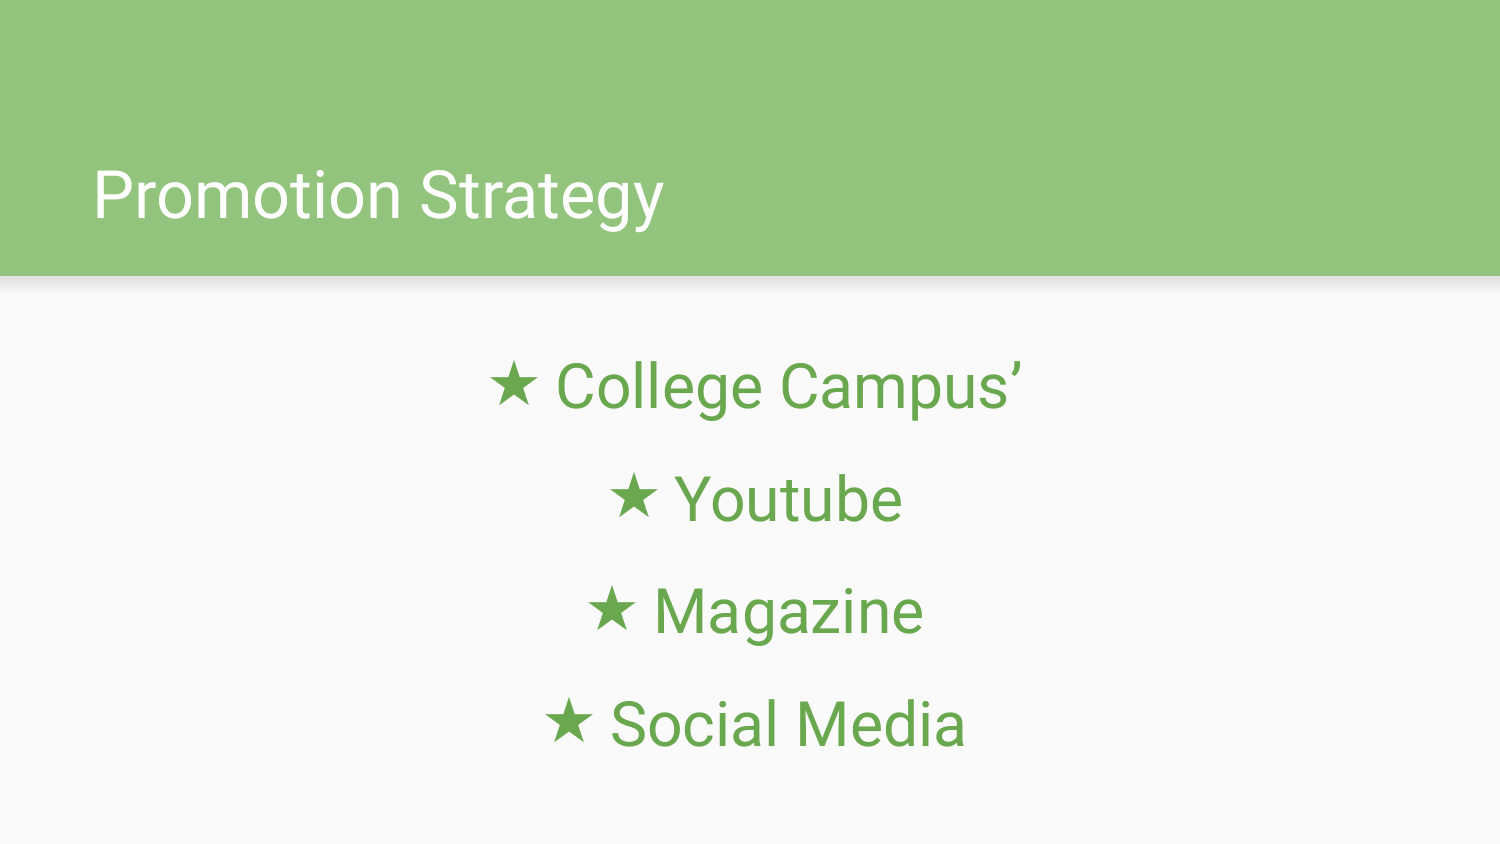

# Promotion Strategy
College Campus’
Youtube
Magazine
Social Media